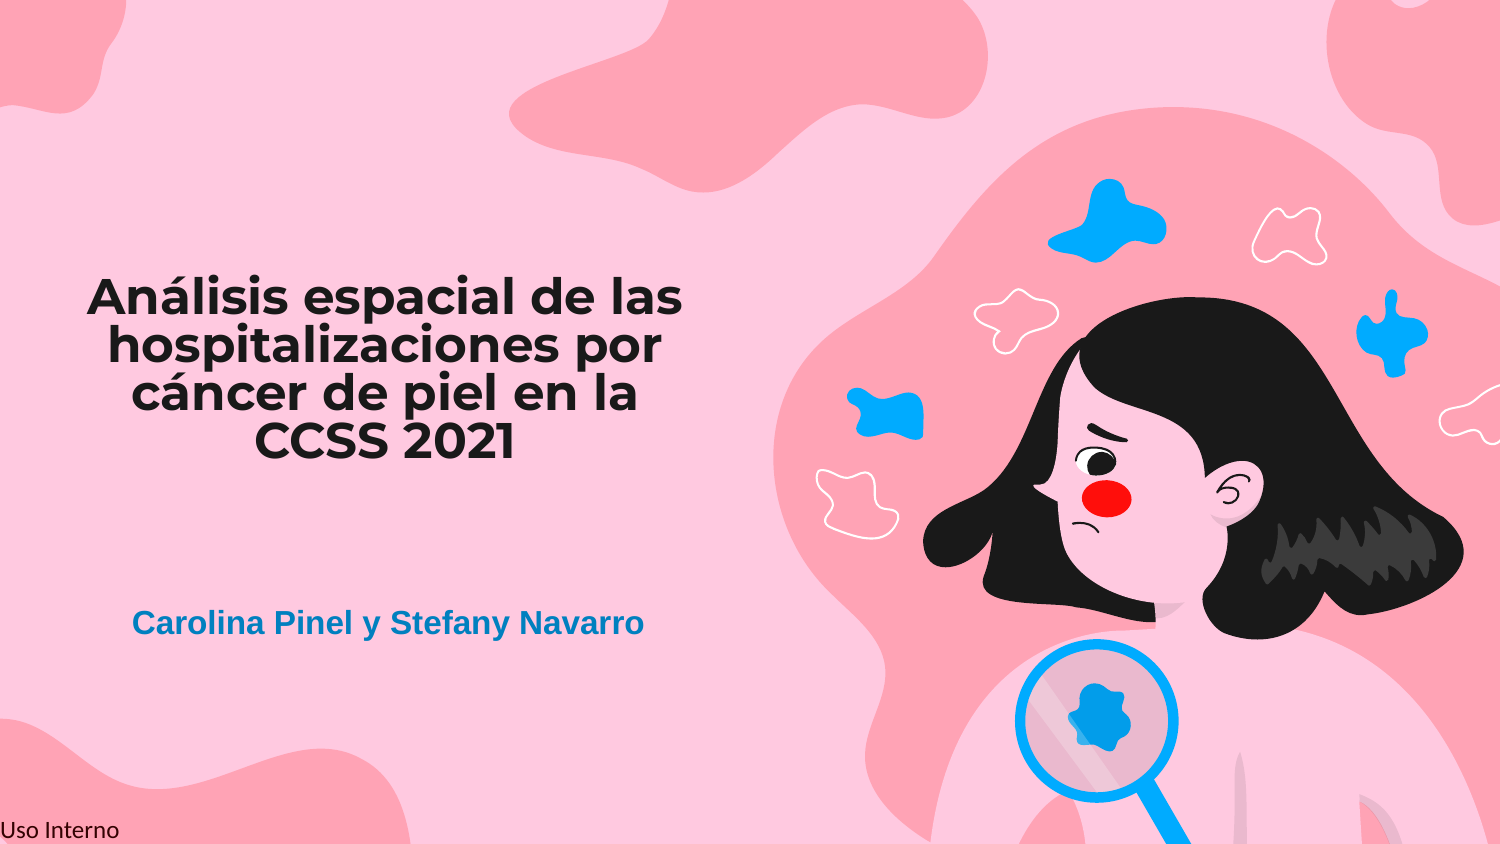

# Análisis espacial de las hospitalizaciones por cáncer de piel en la CCSS 2021

Carolina Pinel y Stefany Navarro